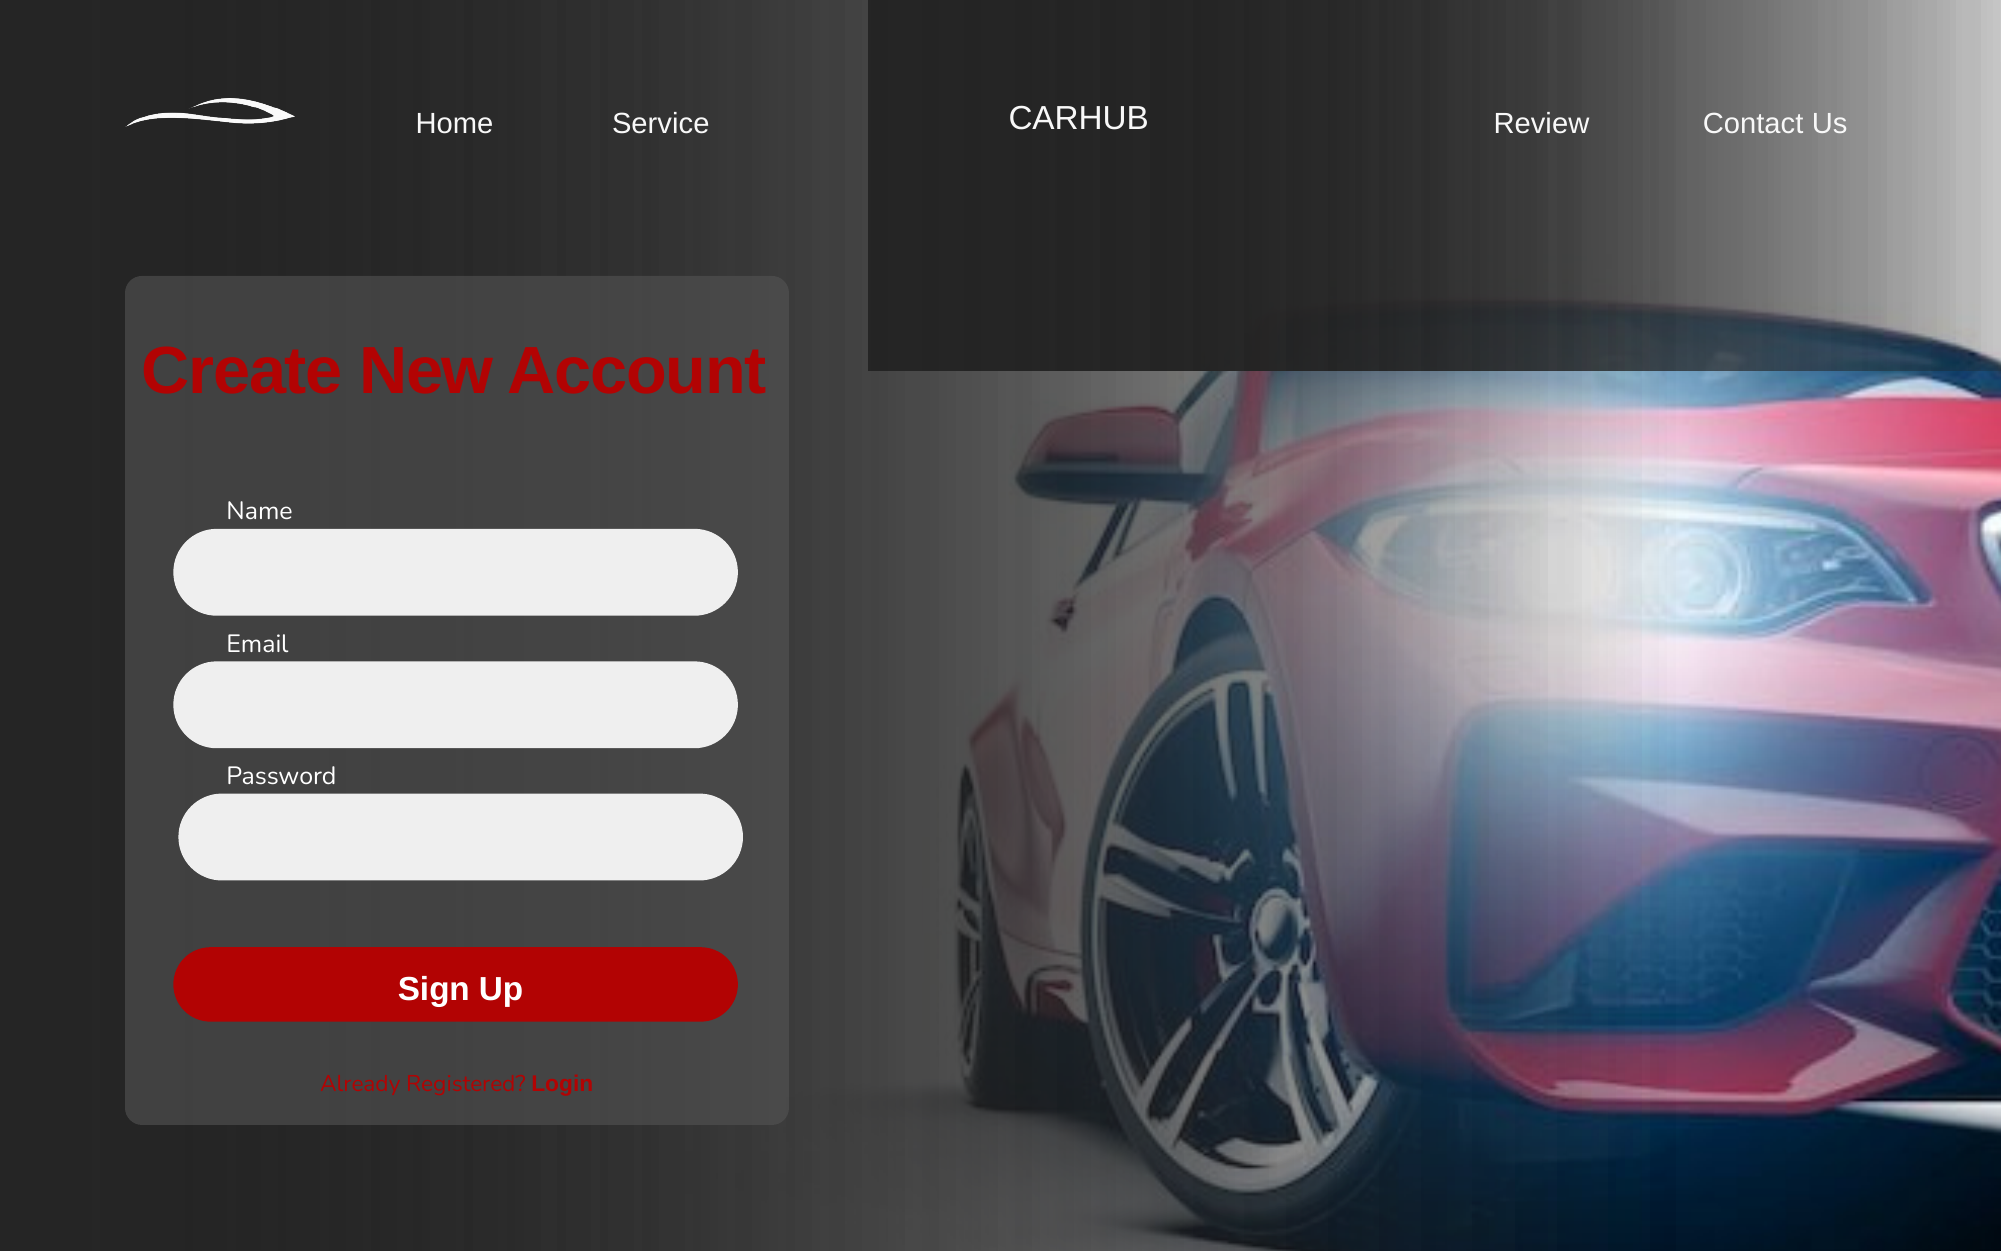

Home
Service
Review
Contact Us
CARHUB

Create New Account
Name

Email

Password

Sign Up
Already Registered? Login